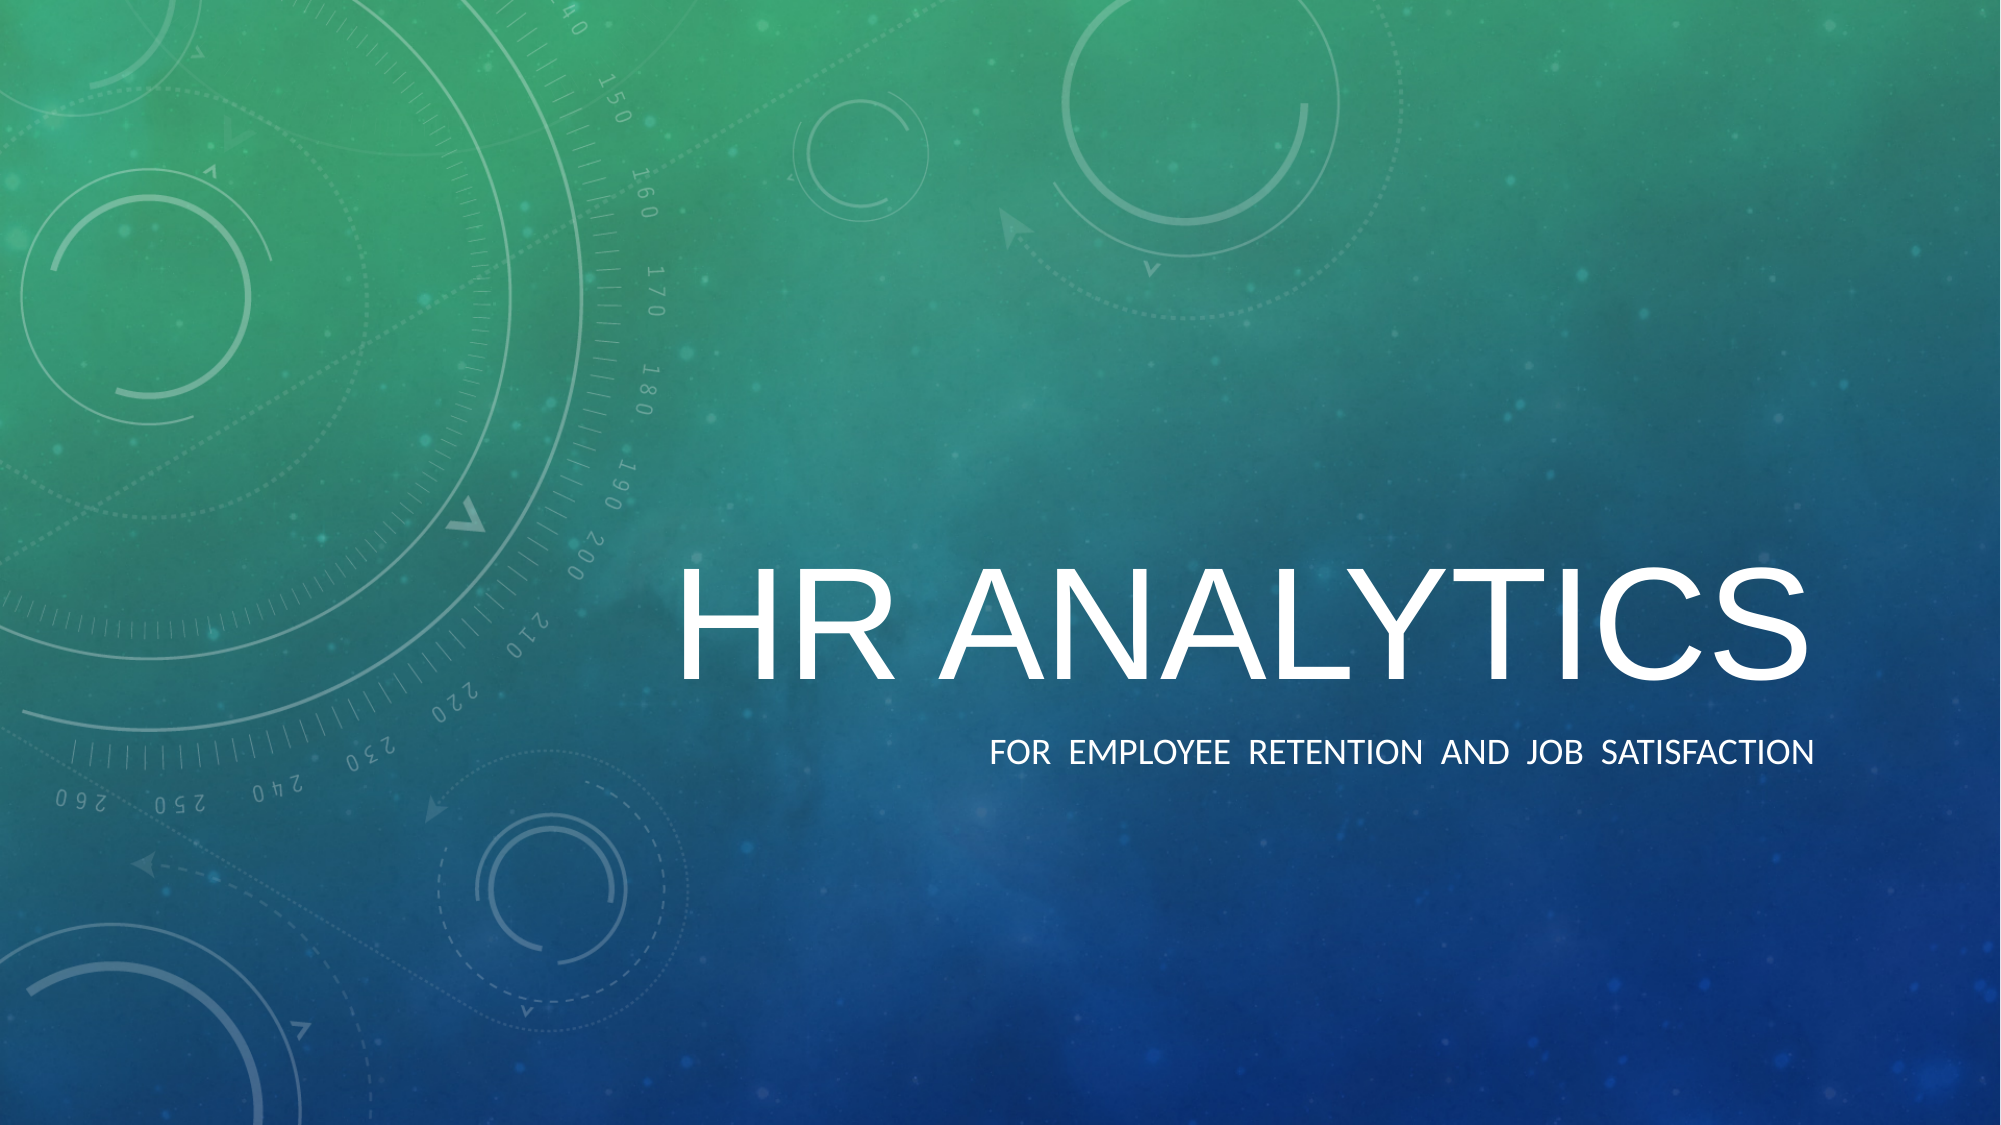

# HR ANALYTICS
For  employee  retention  and  job  satisfaction